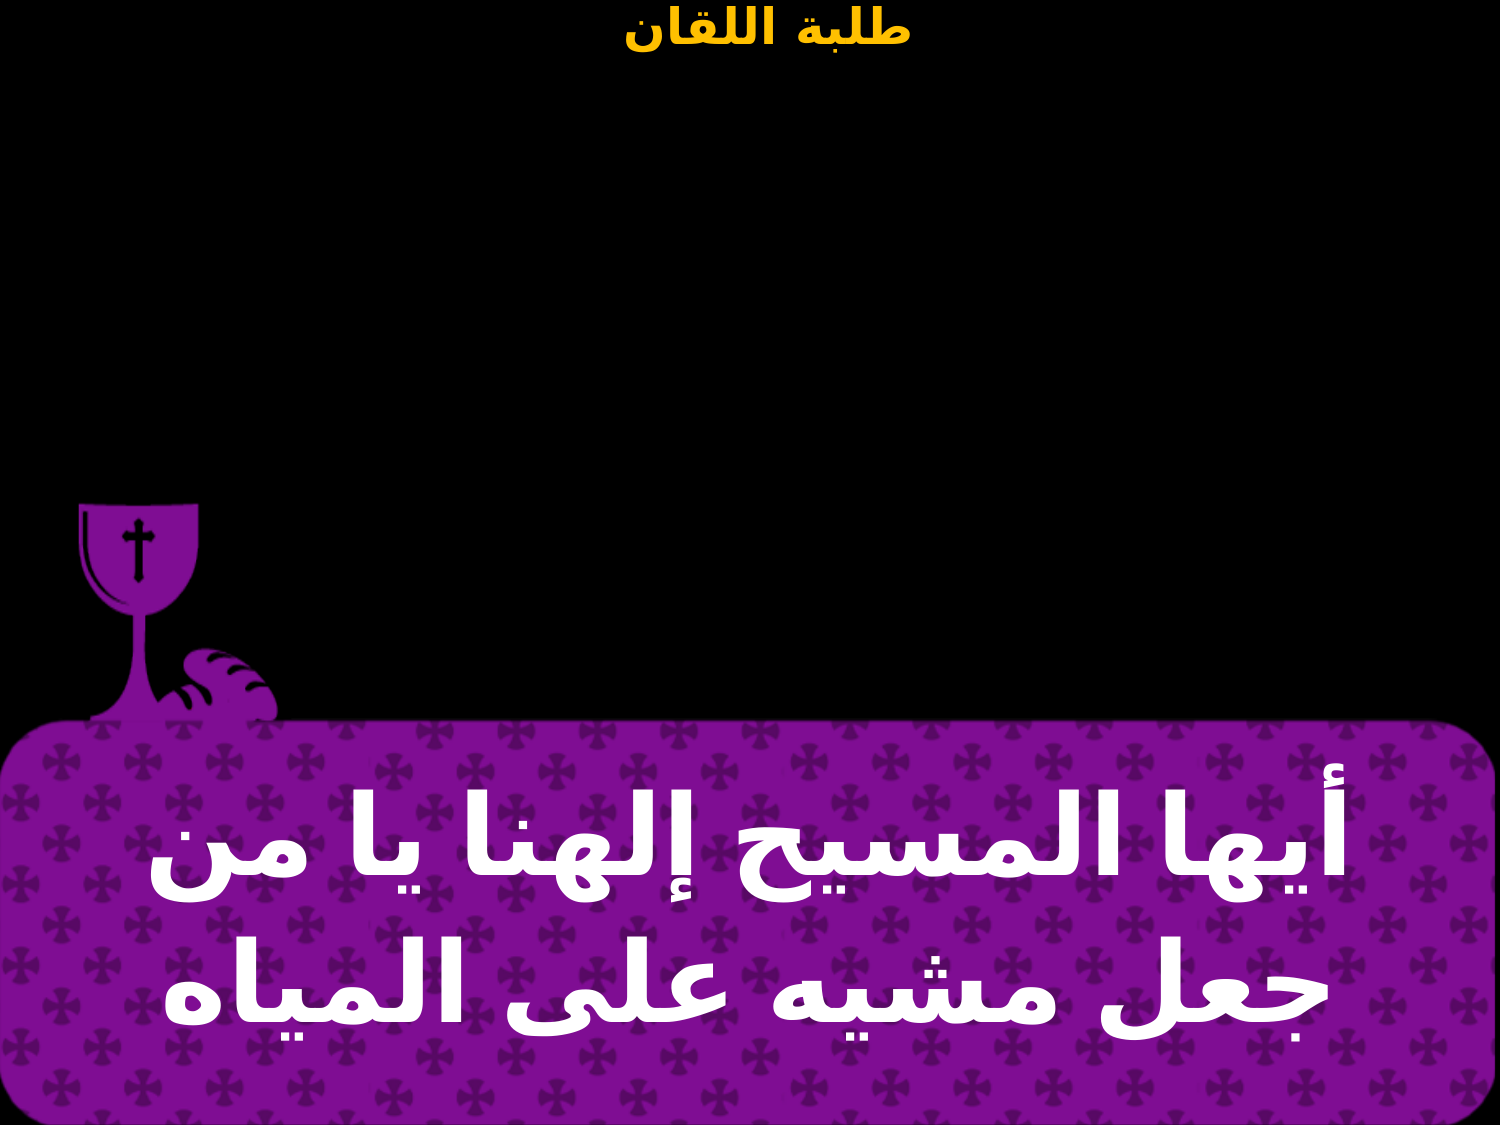

| أيها المسيح إلهنا يا من جعل مشيه على المياه |
| --- |